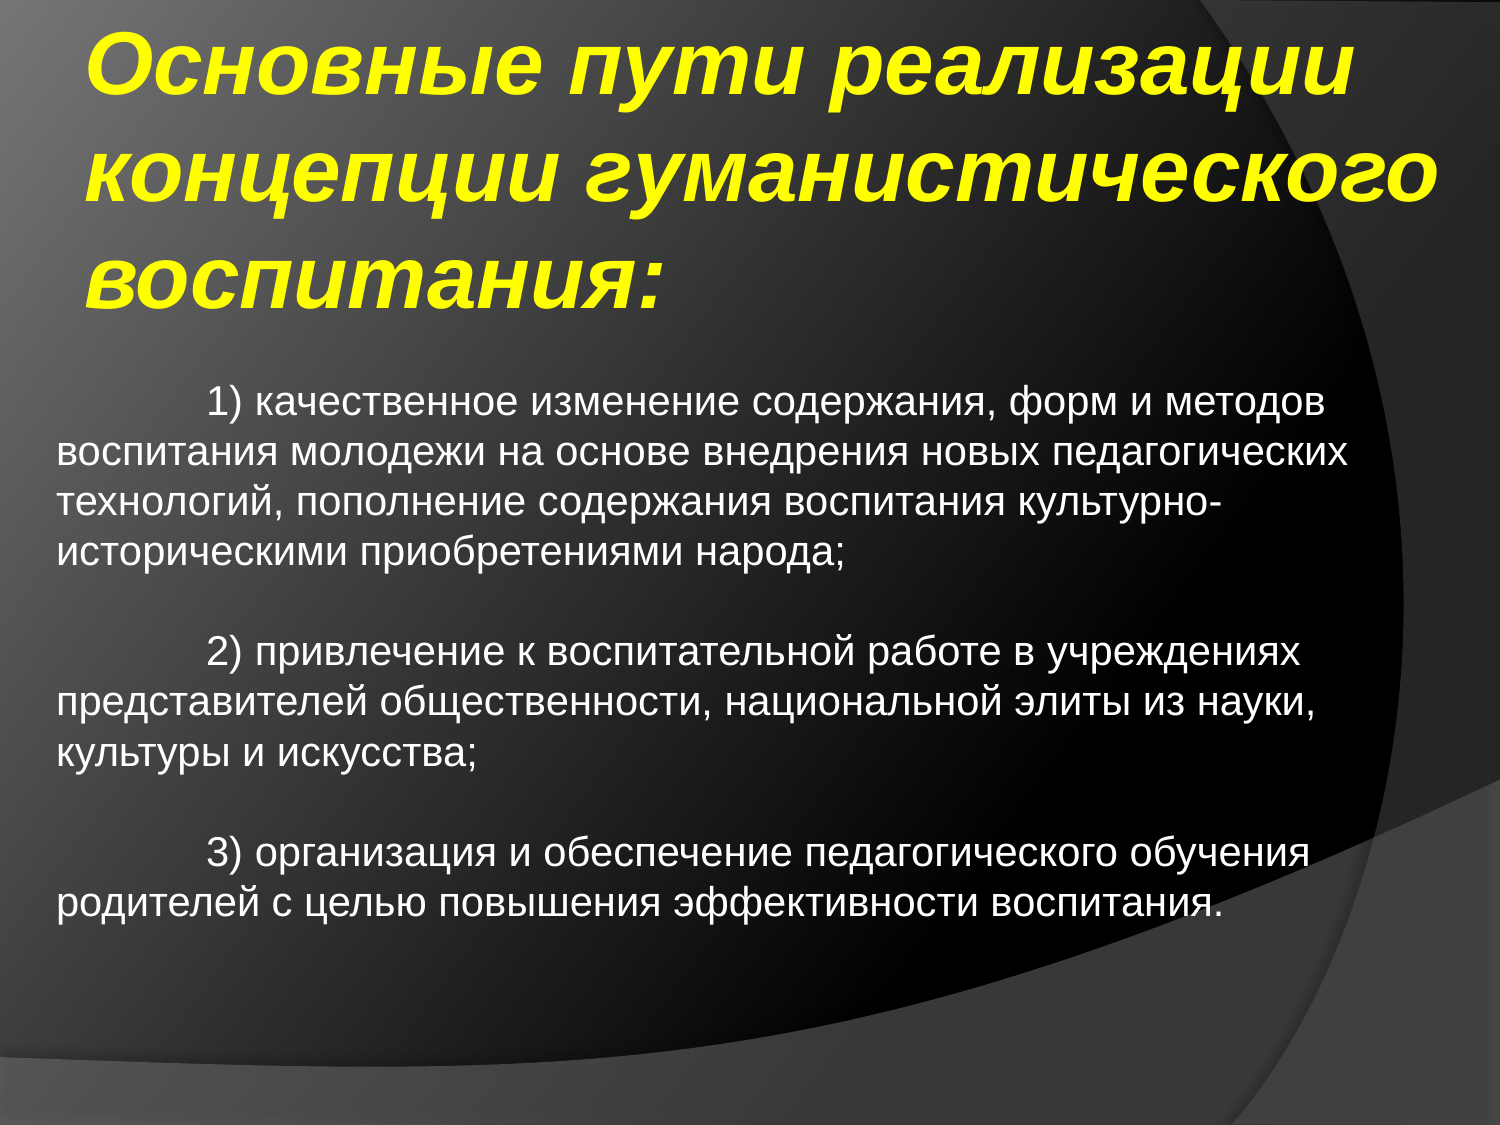

# Основные пути реализации концепции гуманистического воспитания:

	1) качественное изменение содержания, форм и методов воспитания молодежи на основе внедрения новых педагогических технологий, пополнение содержания воспитания культурно-историческими приобретениями народа;

	2) привлечение к воспитательной работе в учреждениях представителей общественности, национальной элиты из науки, культуры и искусства;

	3) организация и обеспечение педагогического обучения родителей с целью повышения эффективности воспитания.